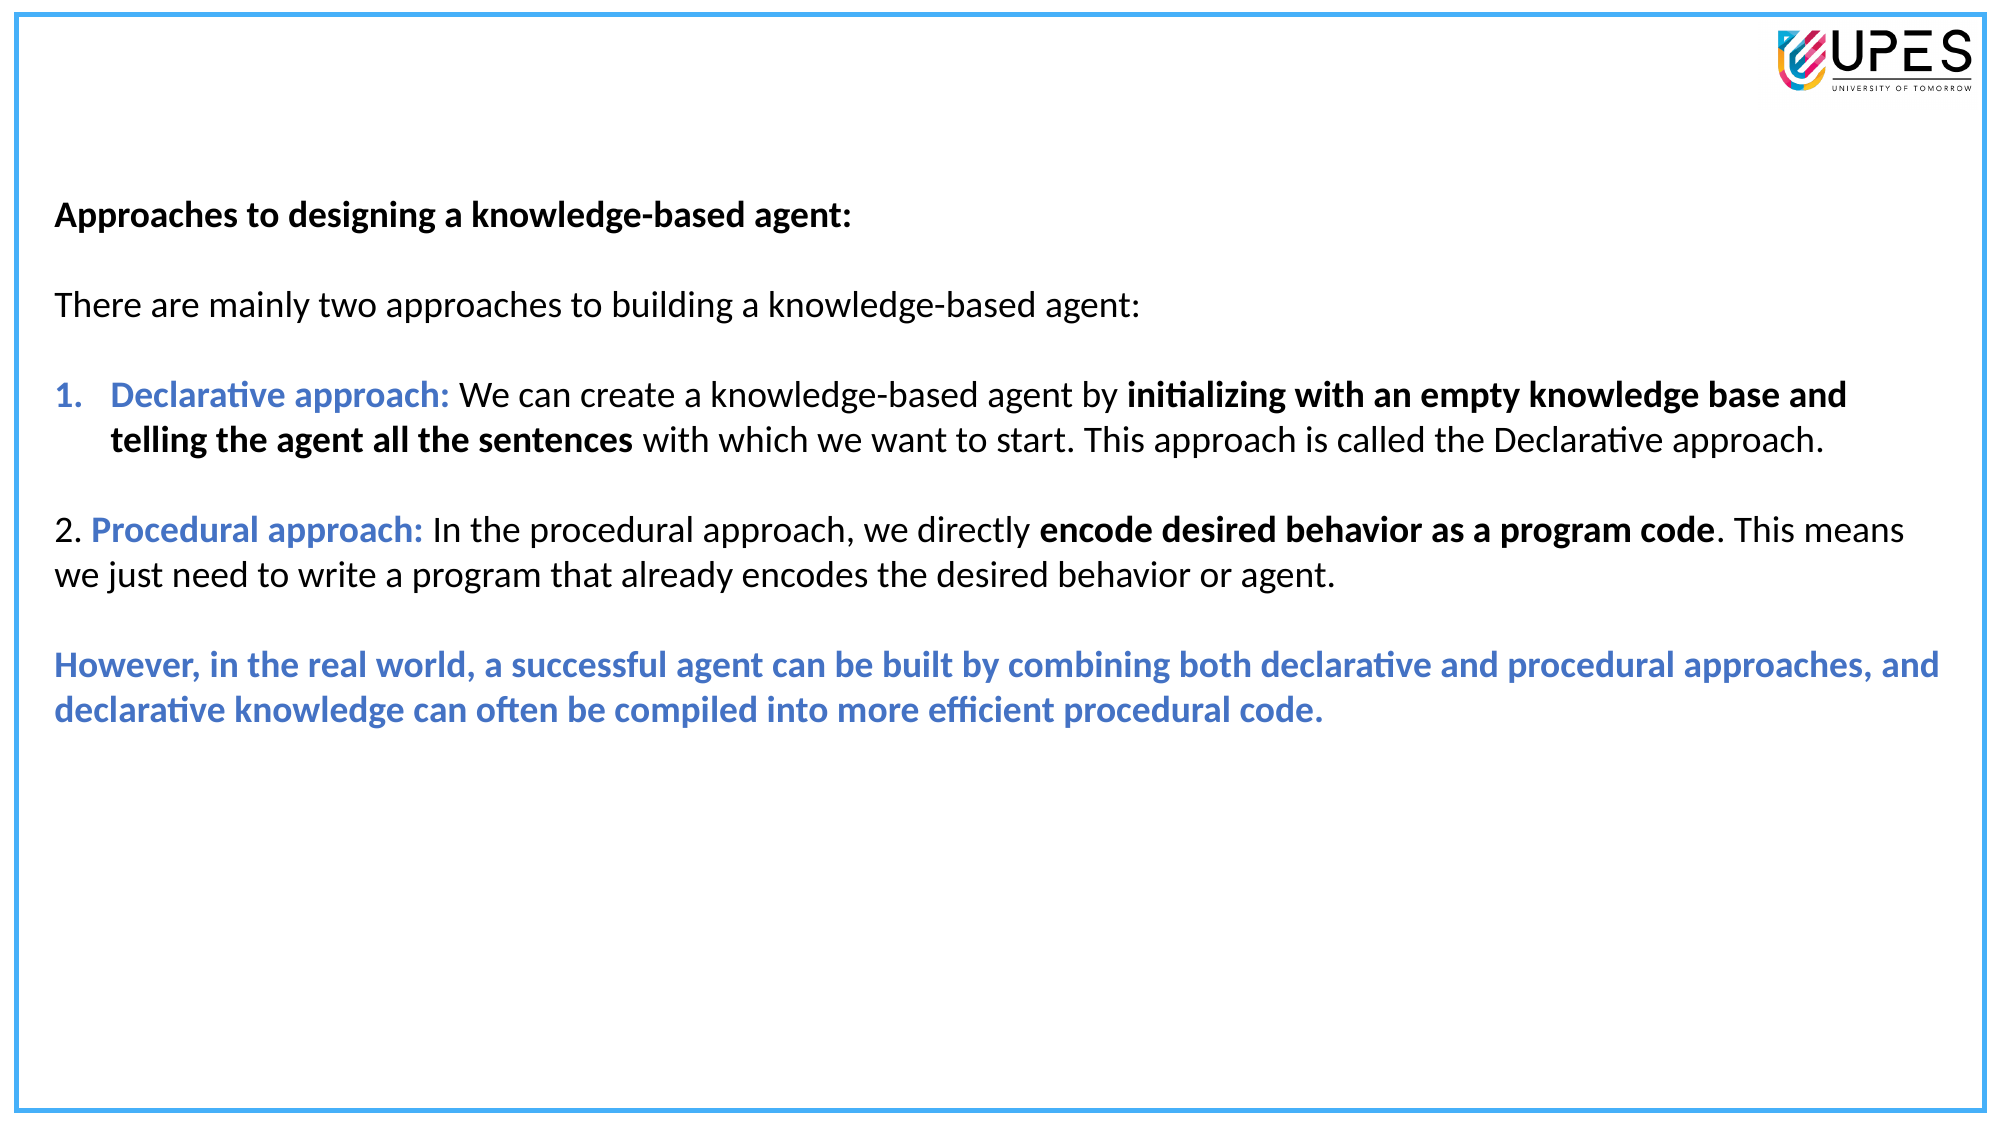

Approaches to designing a knowledge-based agent:

There are mainly two approaches to building a knowledge-based agent:

Declarative approach: We can create a knowledge-based agent by initializing with an empty knowledge base and telling the agent all the sentences with which we want to start. This approach is called the Declarative approach.

2. Procedural approach: In the procedural approach, we directly encode desired behavior as a program code. This means we just need to write a program that already encodes the desired behavior or agent.

However, in the real world, a successful agent can be built by combining both declarative and procedural approaches, and declarative knowledge can often be compiled into more efficient procedural code.